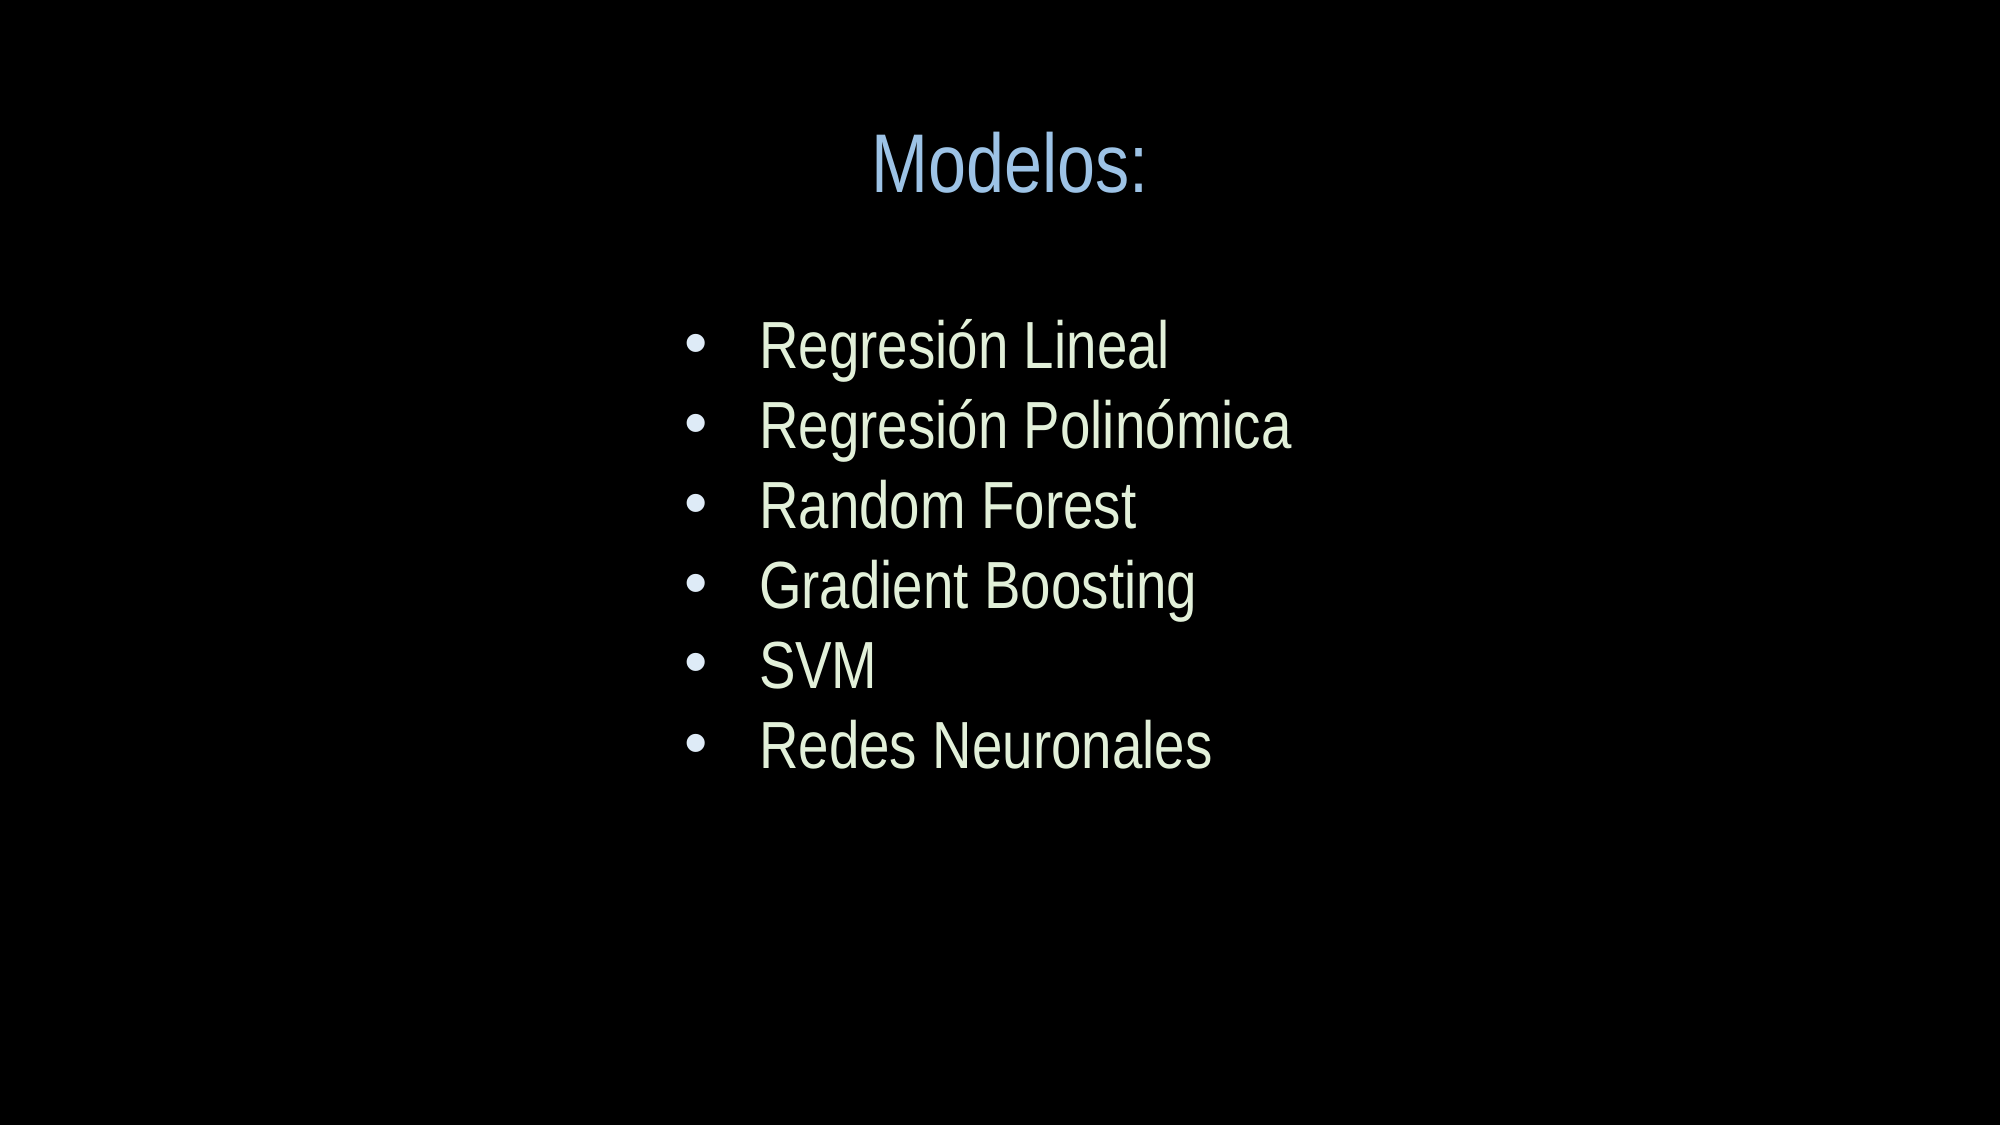

Modelos:
Regresión Lineal
Regresión Polinómica
Random Forest
Gradient Boosting
SVM
Redes Neuronales